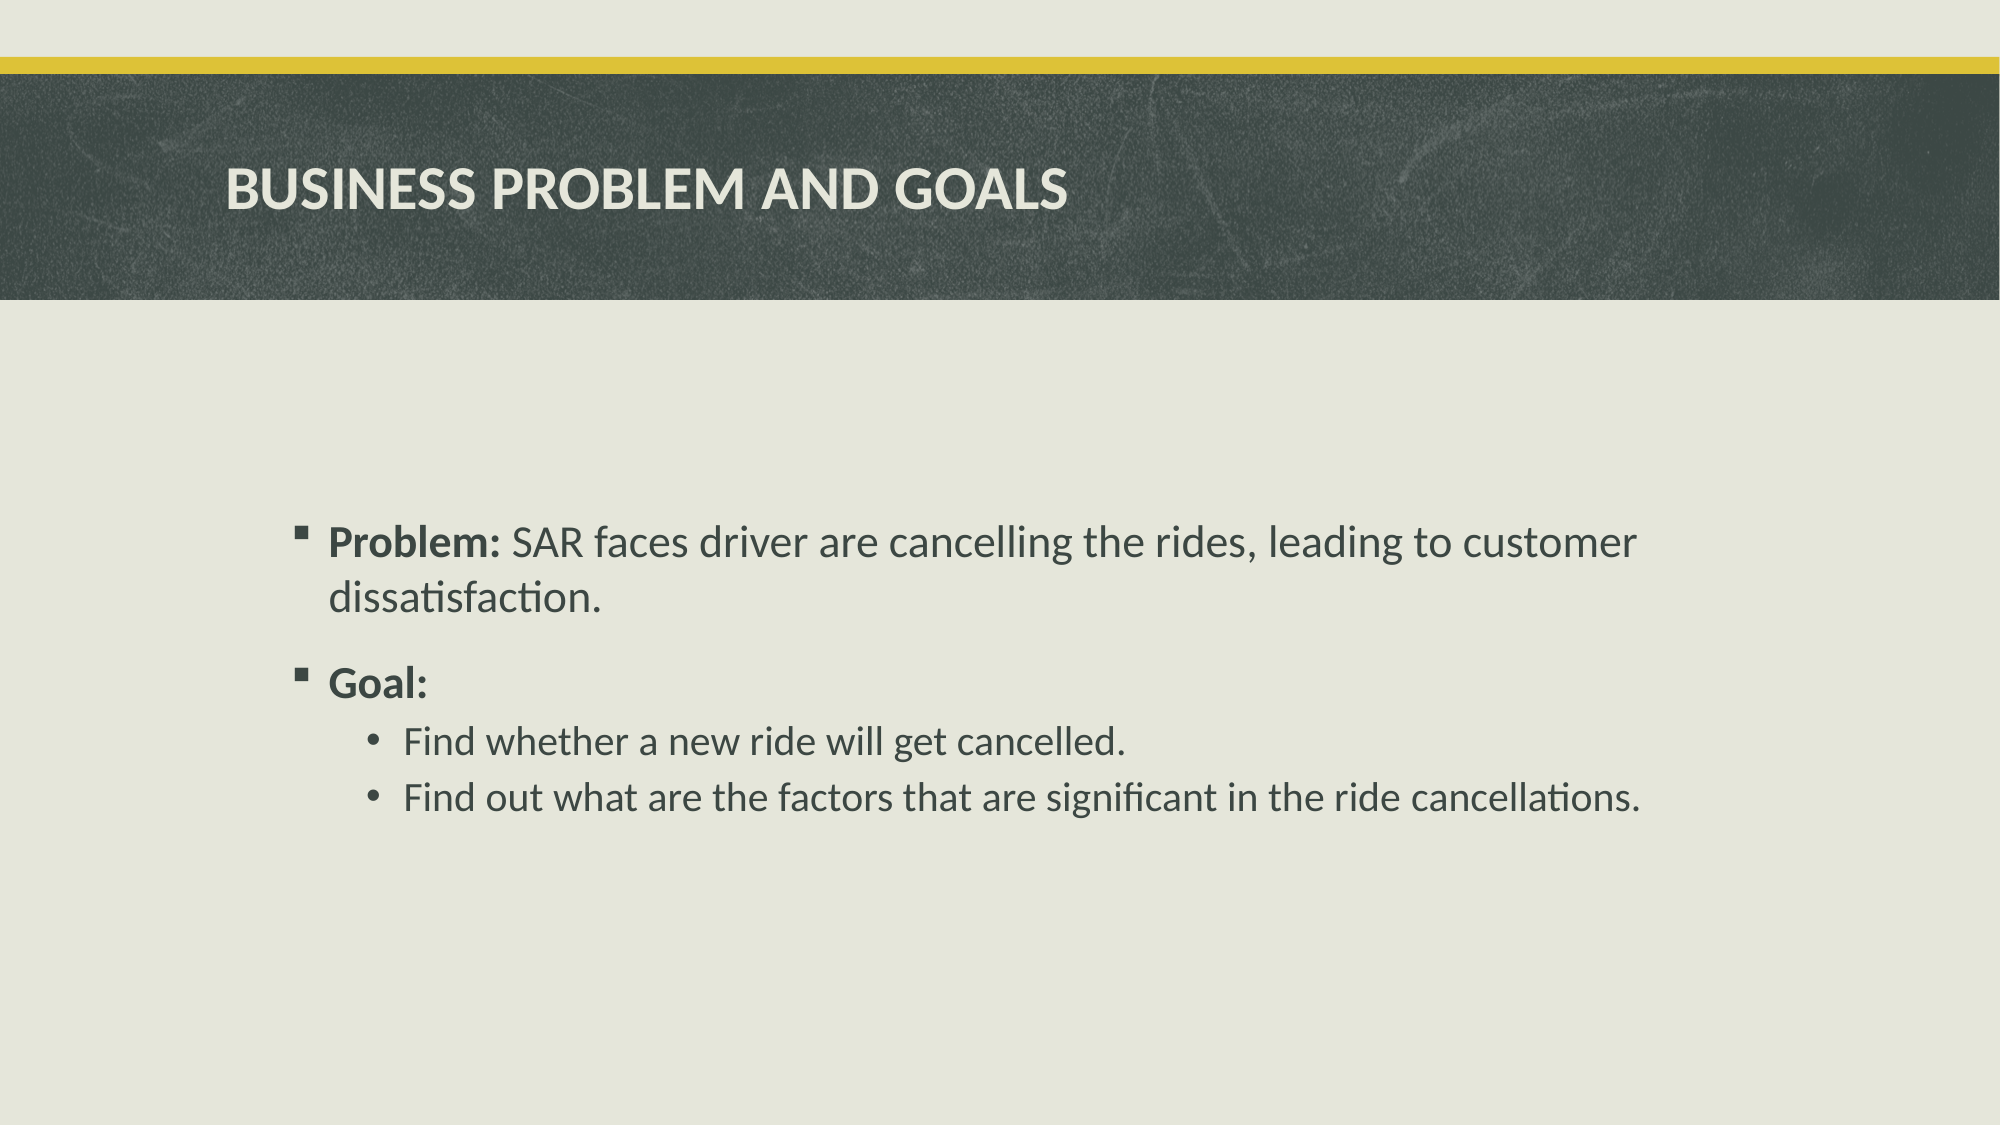

# BUSINESS PROBLEM AND GOALS
Problem: SAR faces driver are cancelling the rides, leading to customer dissatisfaction.
Goal:
Find whether a new ride will get cancelled.
Find out what are the factors that are significant in the ride cancellations.